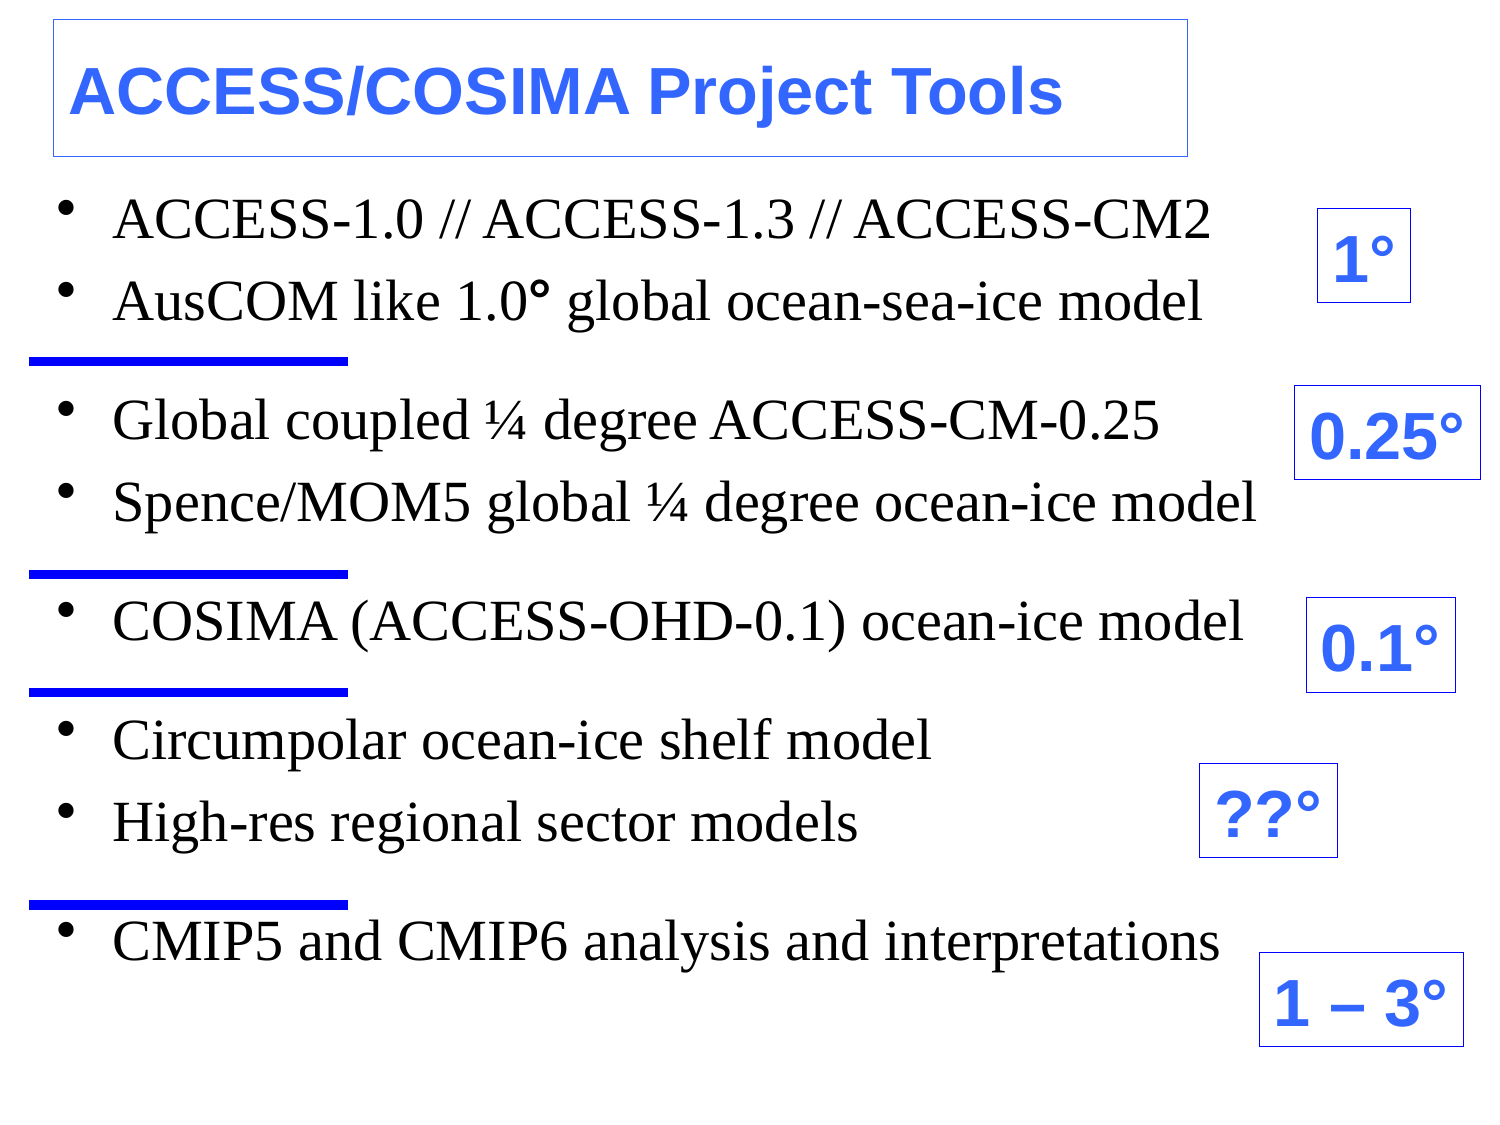

# ACCESS/COSIMA Project Tools
ACCESS-1.0 // ACCESS-1.3 // ACCESS-CM2
AusCOM like 1.0° global ocean-sea-ice model
Global coupled ¼ degree ACCESS-CM-0.25
Spence/MOM5 global ¼ degree ocean-ice model
COSIMA (ACCESS-OHD-0.1) ocean-ice model
Circumpolar ocean-ice shelf model
High-res regional sector models
CMIP5 and CMIP6 analysis and interpretations

1°
0.25°
0.1°
??°
1 – 3°